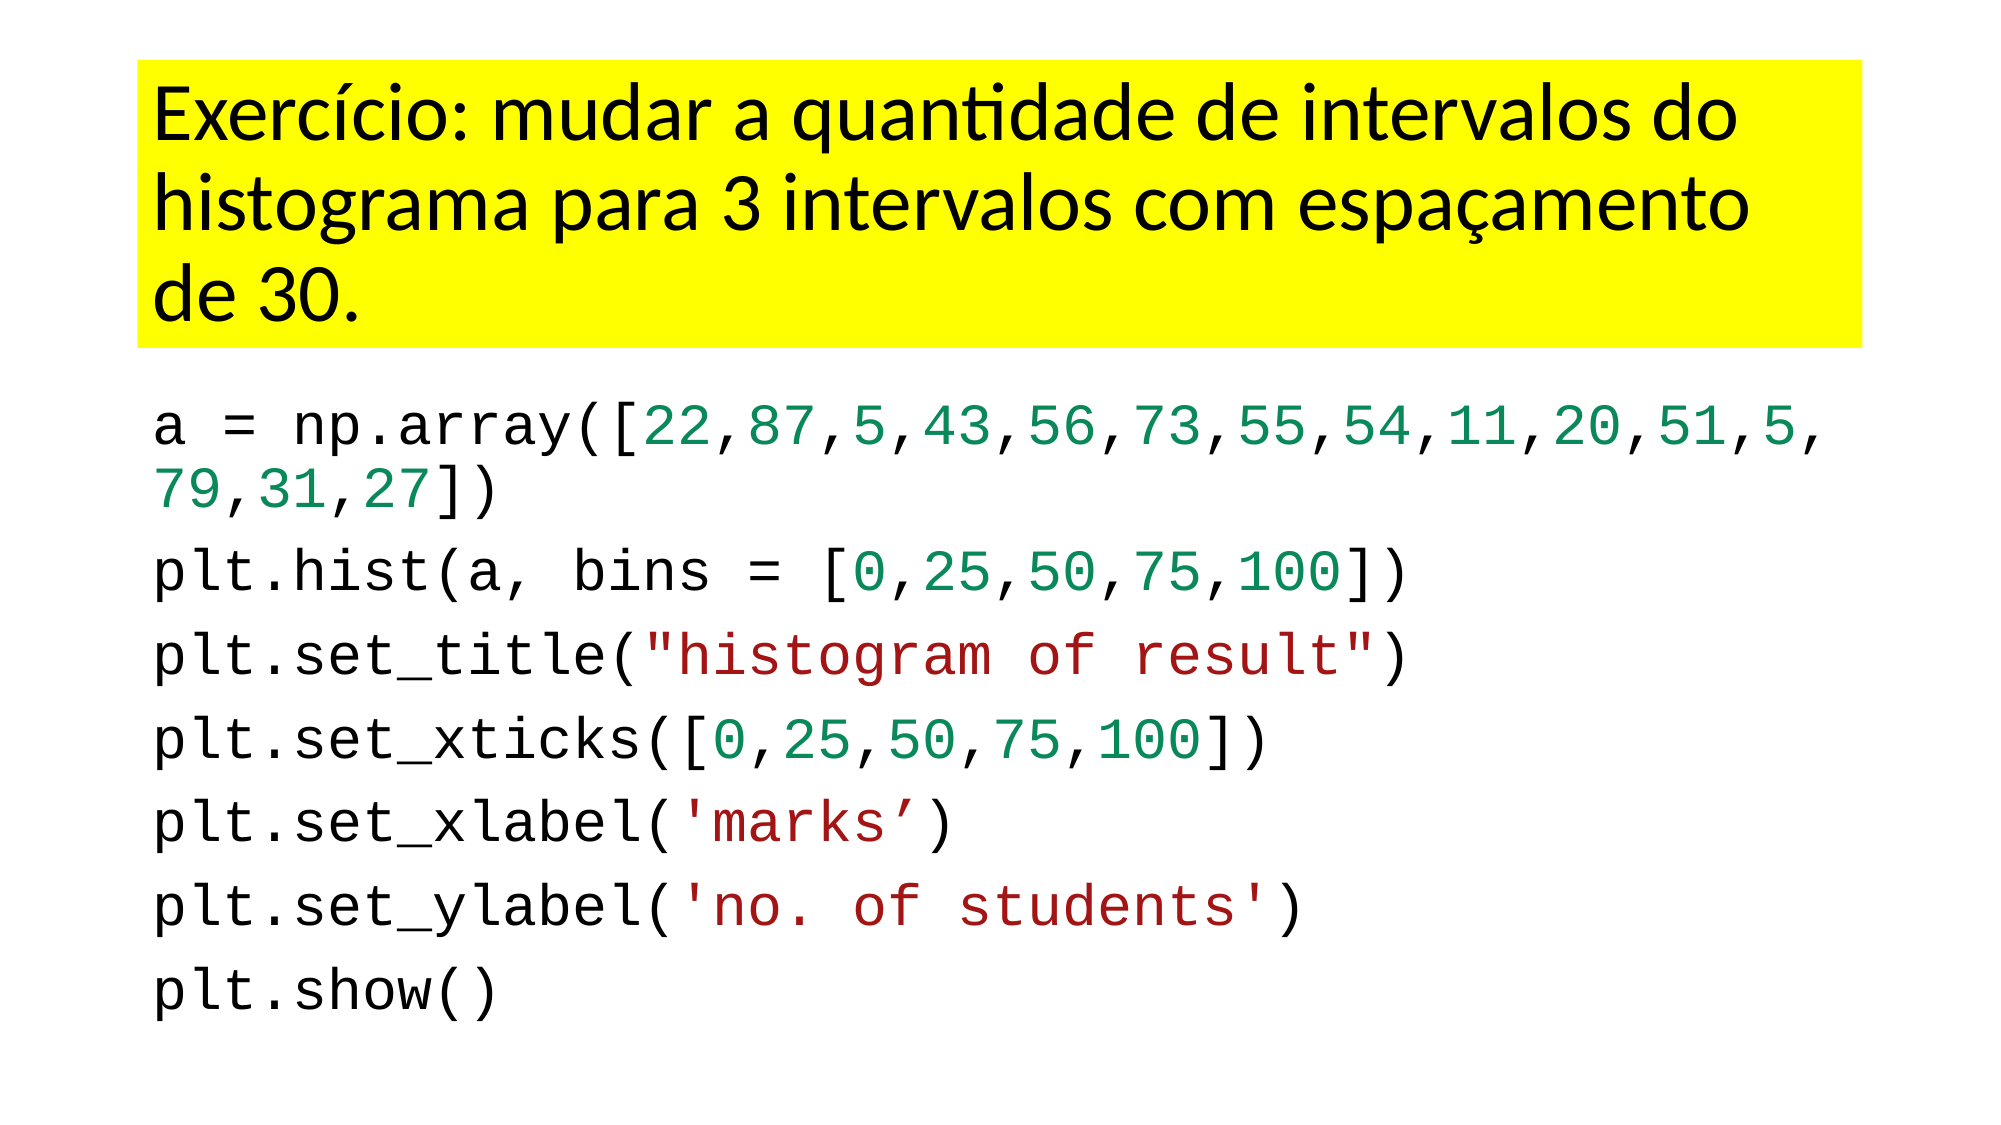

# Exercício: mudar a quantidade de intervalos do histograma para 3 intervalos com espaçamento de 30.
a = np.array([22,87,5,43,56,73,55,54,11,20,51,5,79,31,27])
plt.hist(a, bins = [0,25,50,75,100])
plt.set_title("histogram of result")
plt.set_xticks([0,25,50,75,100])
plt.set_xlabel('marks’)
plt.set_ylabel('no. of students')
plt.show()